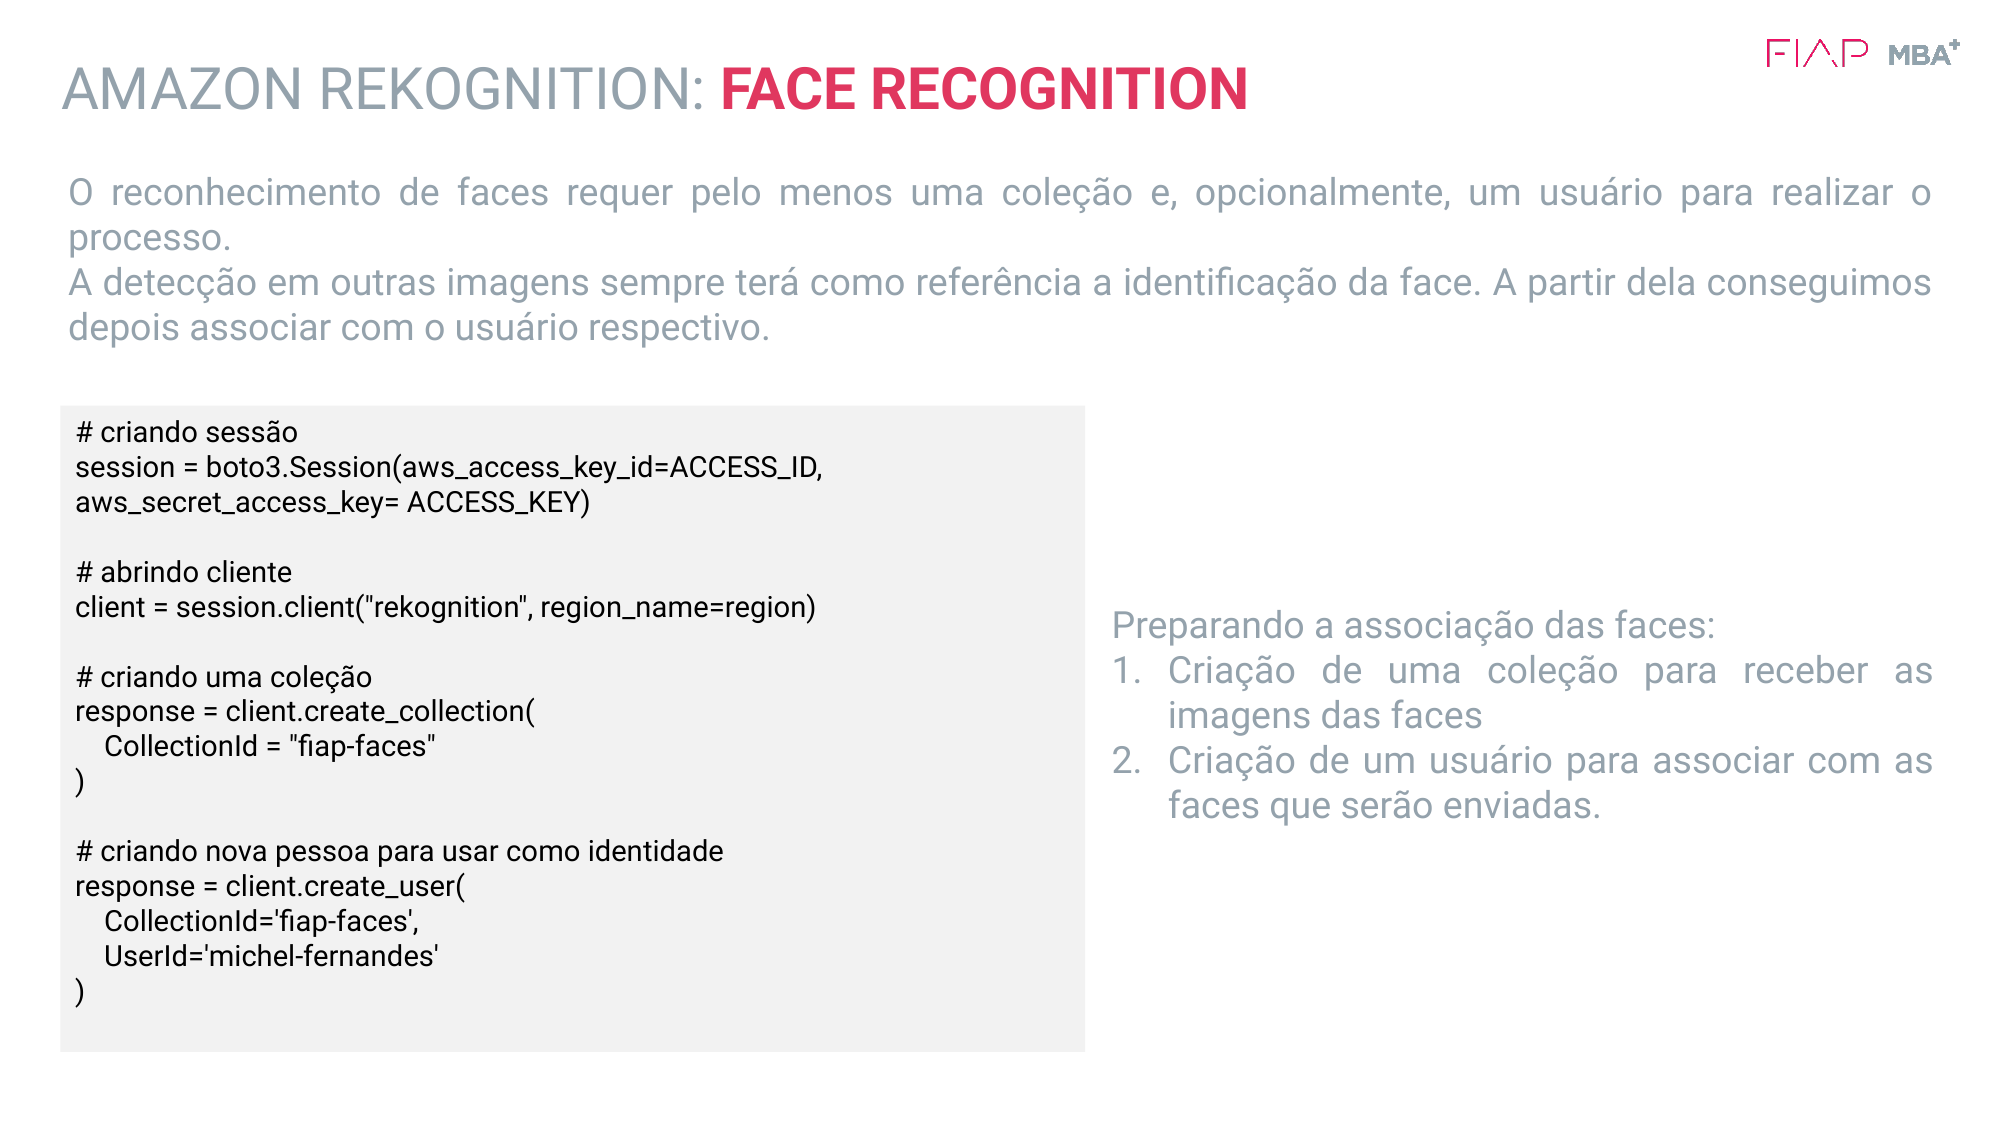

# AMAZON REKOGNITION: FACE RECOGNITION
O reconhecimento de faces requer pelo menos uma coleção e, opcionalmente, um usuário para realizar o processo.
A detecção em outras imagens sempre terá como referência a identificação da face. A partir dela conseguimos depois associar com o usuário respectivo.
# criando sessão
session = boto3.Session(aws_access_key_id=ACCESS_ID, aws_secret_access_key= ACCESS_KEY)

# abrindo cliente
client = session.client("rekognition", region_name=region)

# criando uma coleção
response = client.create_collection(
    CollectionId = "fiap-faces"
)

# criando nova pessoa para usar como identidade
response = client.create_user(
    CollectionId='fiap-faces',
    UserId='michel-fernandes'
)
Preparando a associação das faces:
Criação de uma coleção para receber as imagens das faces
Criação de um usuário para associar com as faces que serão enviadas.